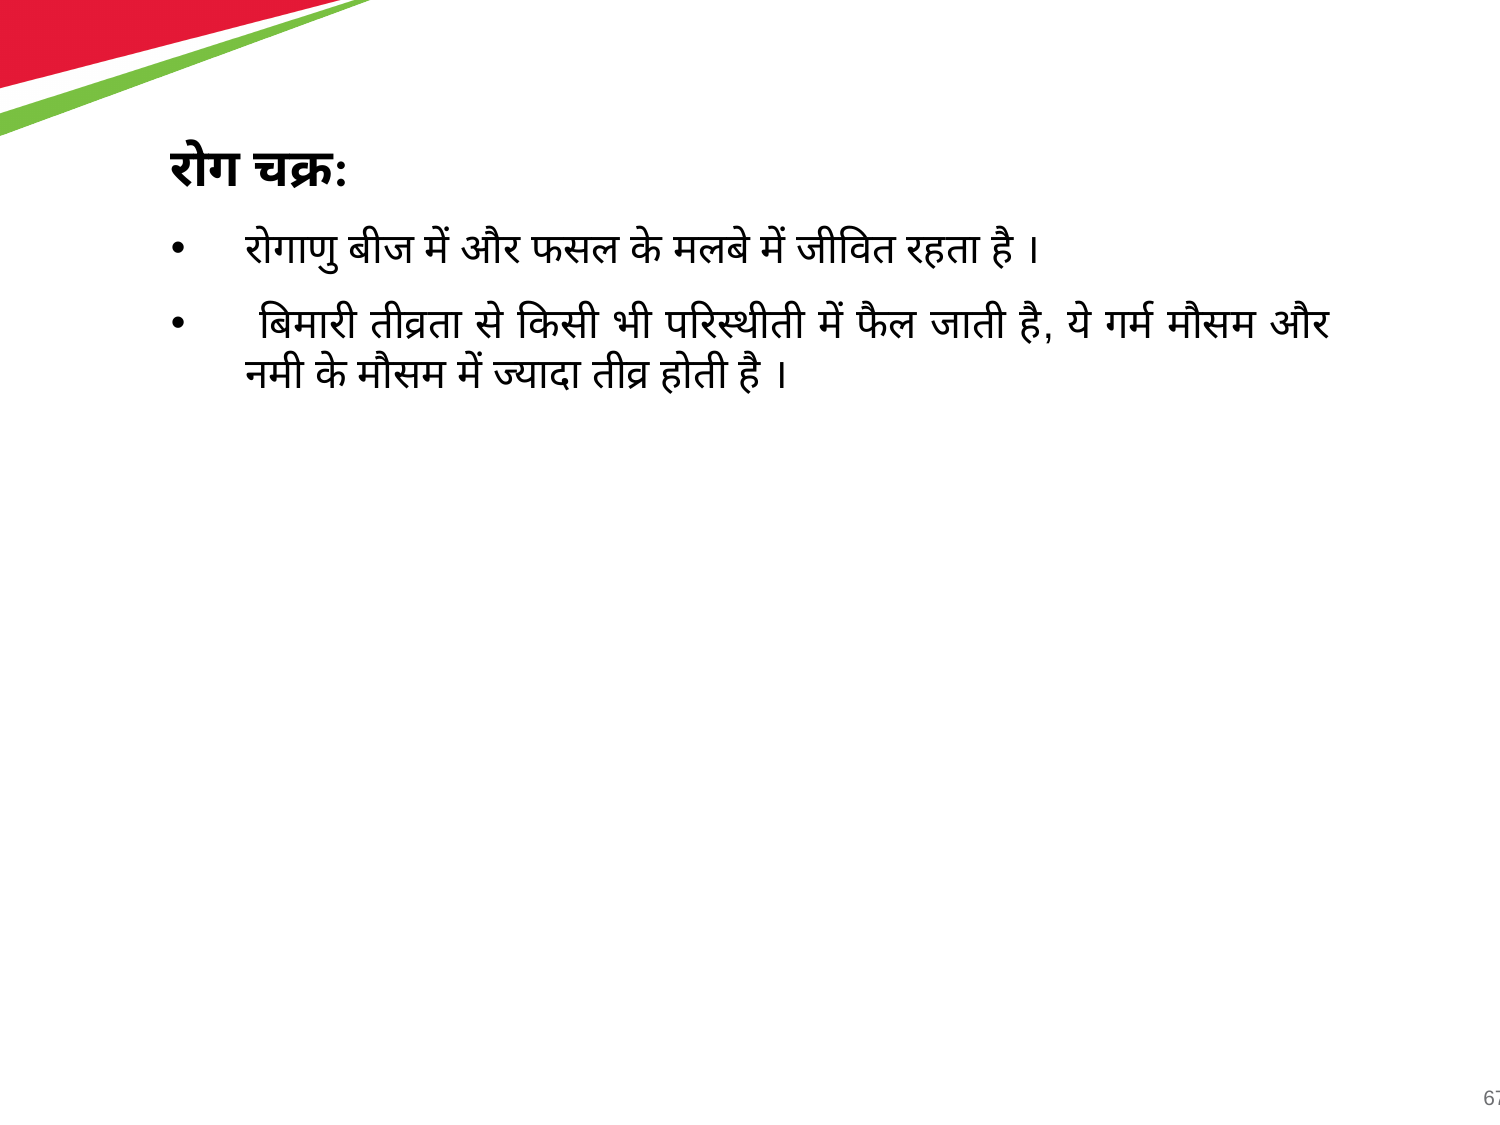

रोग चक्र:
रोगाणु बीज में और फसल के मलबे में जीवित रहता है ।
 बिमारी तीव्रता से किसी भी परिस्थीती में फैल जाती है, ये गर्म मौसम और नमी के मौसम में ज्यादा तीव्र होती है ।